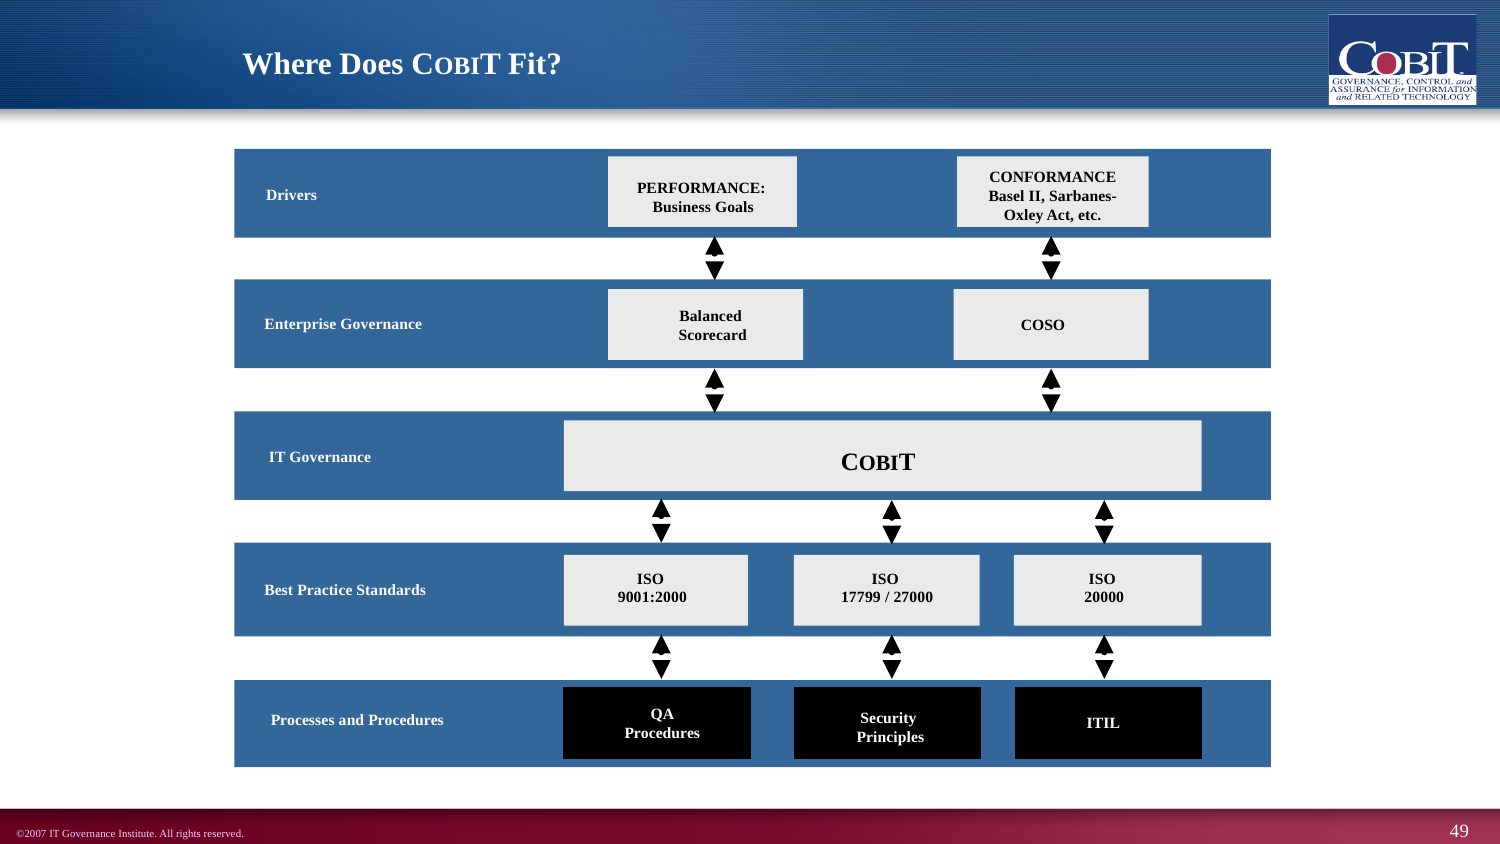

Where Does COBIT Fit?

CONFORMANCE
Basel II, Sarbanes-
Oxley Act, etc.
PERFORMANCE:
Business Goals
Drivers

Balanced
Scorecard
Enterprise Governance
COSO

COBIT
IT Governance

ISO
9001:2000
ISO
17799 / 27000
ISO
20000
Best Practice Standards

QA
Procedures
Security
Principles
Processes and Procedures
ITIL